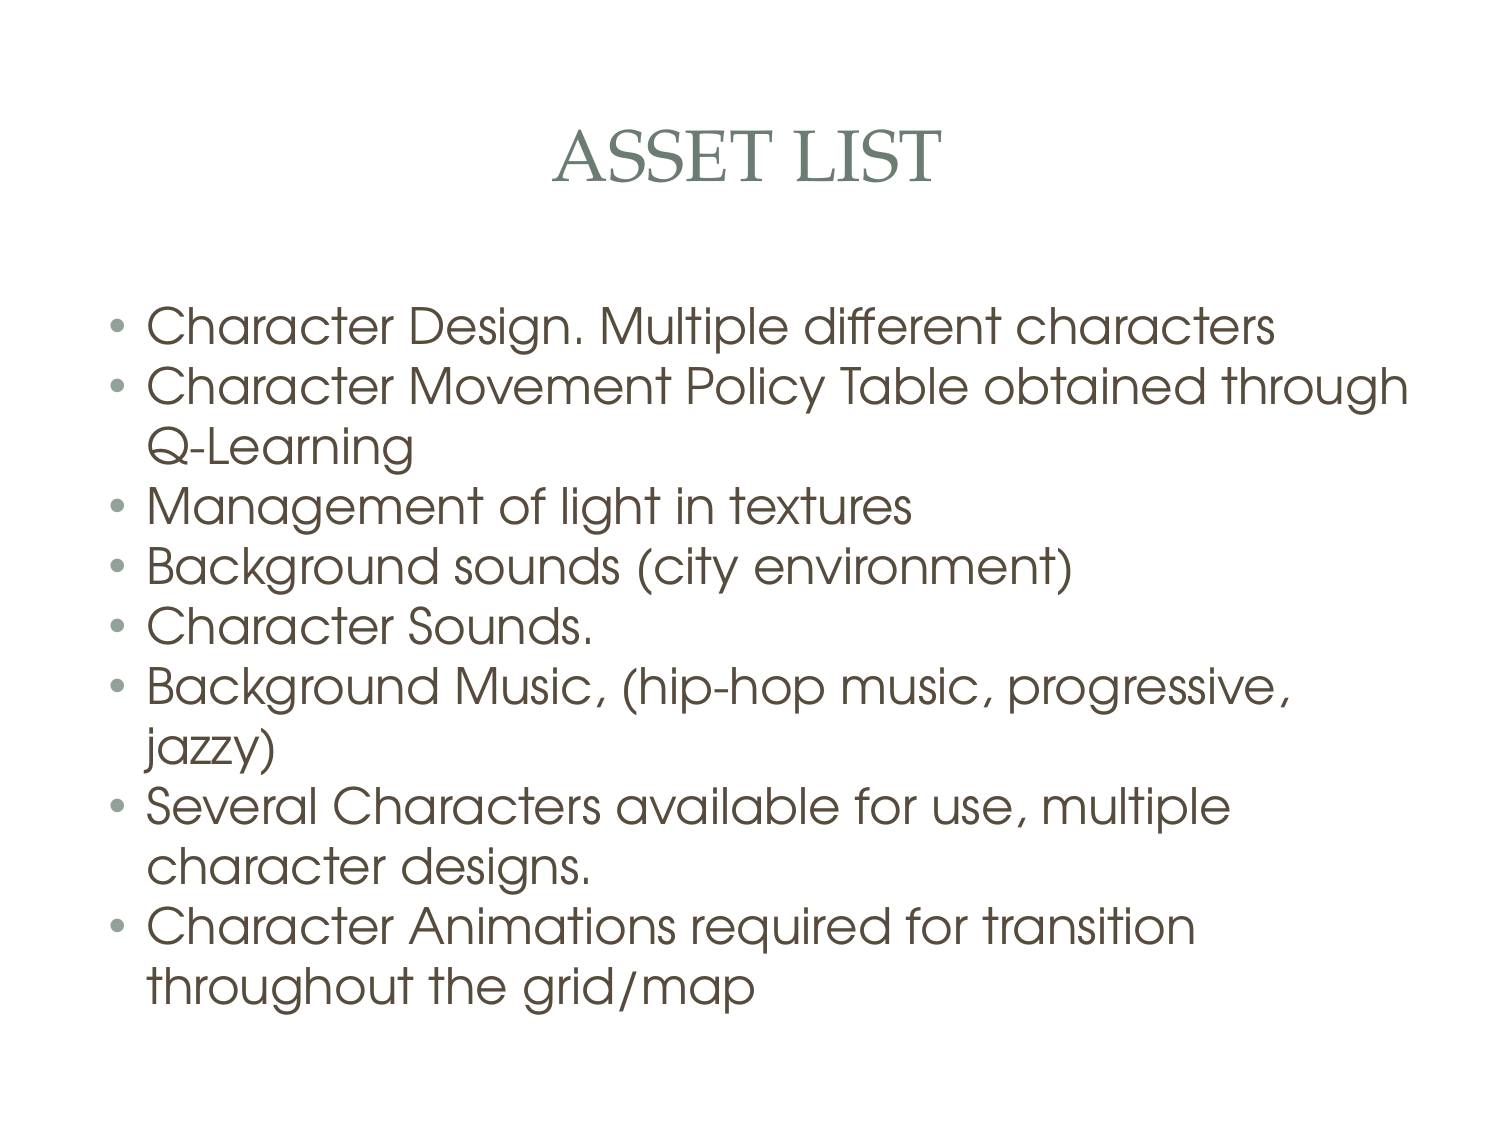

Asset list
Character Design. Multiple different characters
Character Movement Policy Table obtained through Q-Learning
Management of light in textures
Background sounds (city environment)
Character Sounds.
Background Music, (hip-hop music, progressive, jazzy)
Several Characters available for use, multiple character designs.
Character Animations required for transition throughout the grid/map